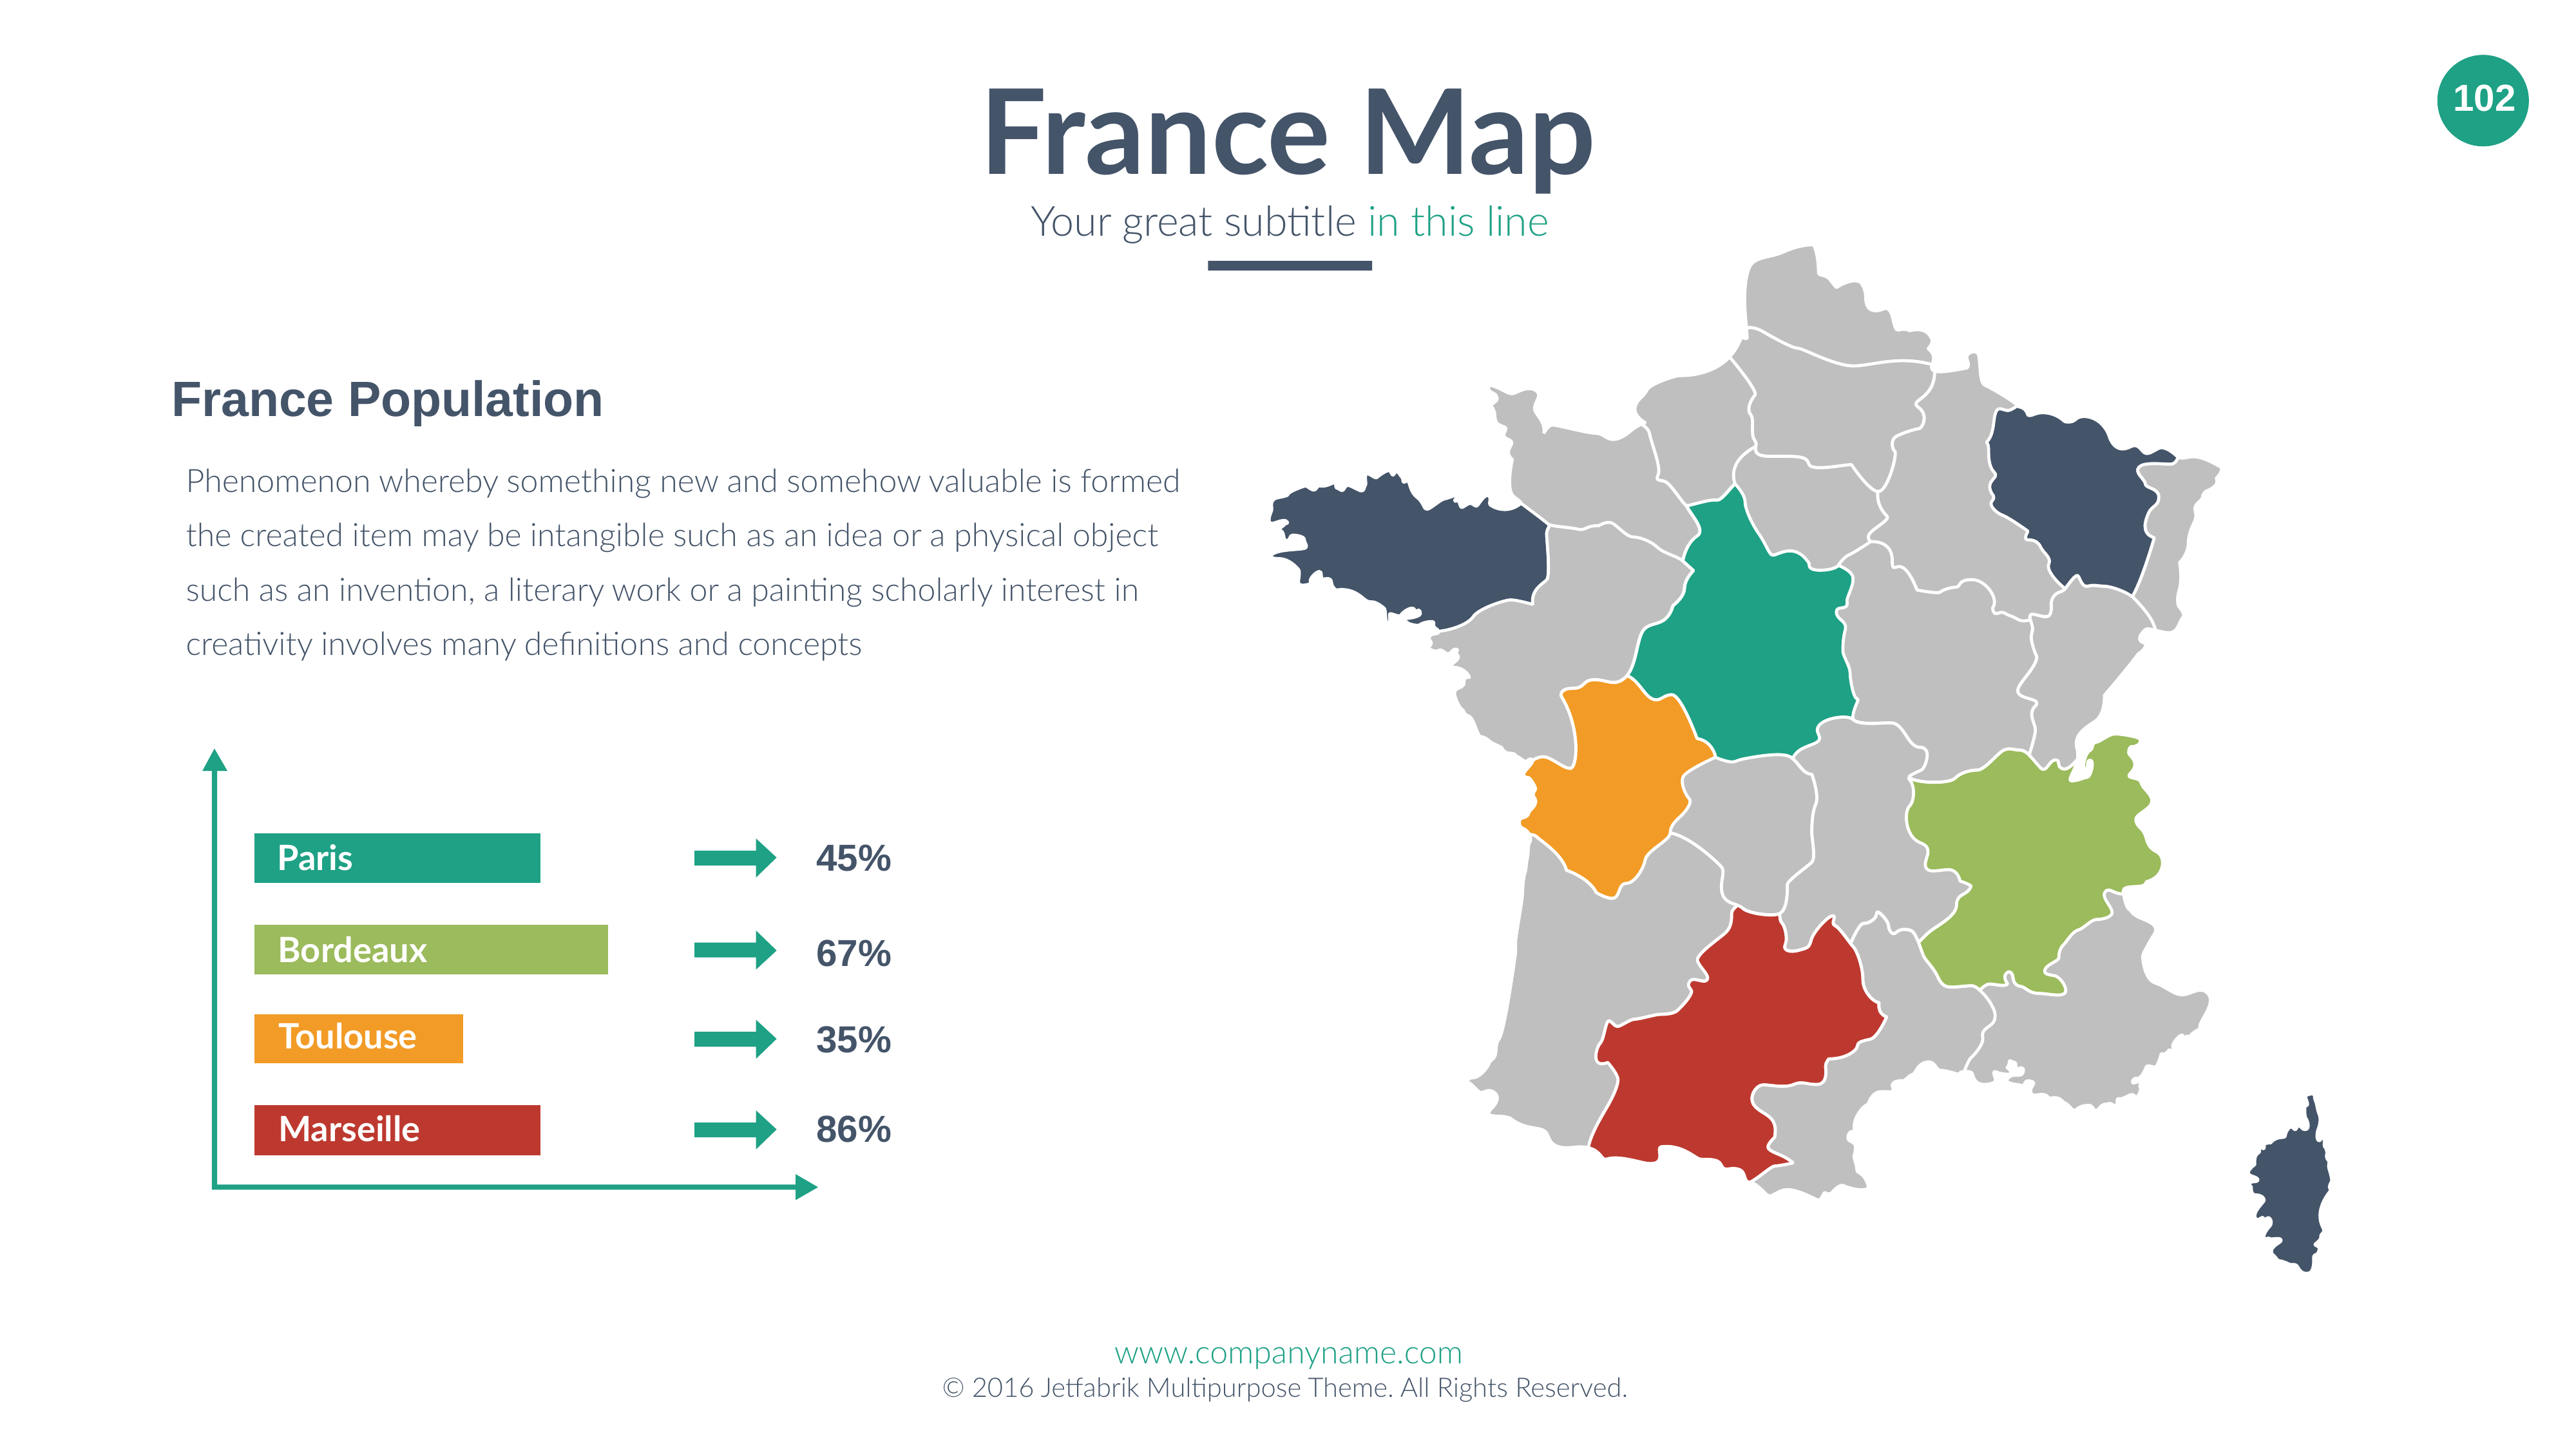

France Map
Your great subtitle in this line

France Population
Phenomenon whereby something new and somehow valuable is formed the created item may be intangible such as an idea or a physical object such as an invention, a literary work or a painting scholarly interest in creativity involves many definitions and concepts

45%
Paris

67%
Bordeaux

35%
Toulouse

86%
Marseille